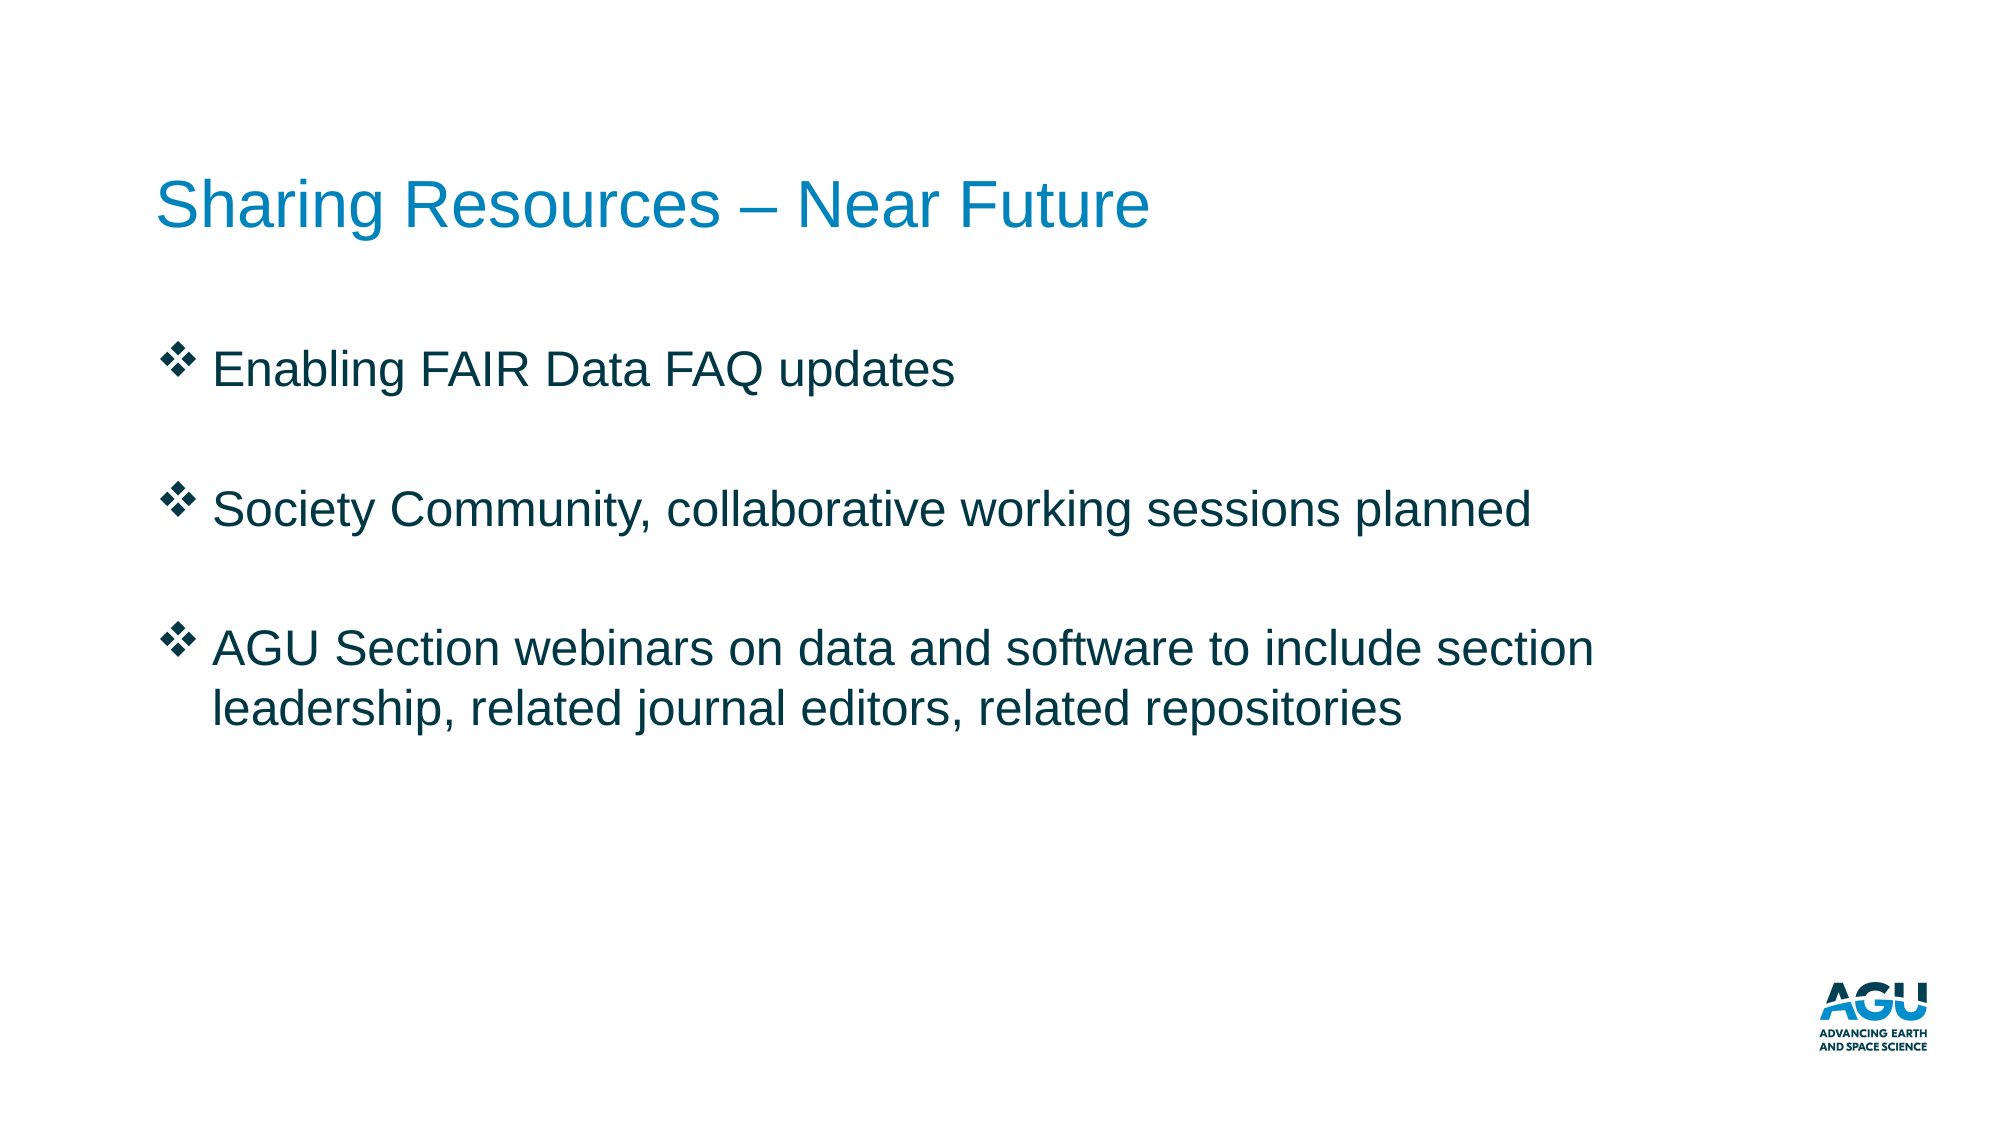

Sharing Resources – Near Future
Enabling FAIR Data FAQ updates

Society Community, collaborative working sessions planned

AGU Section webinars on data and software to include section leadership, related journal editors, related repositories